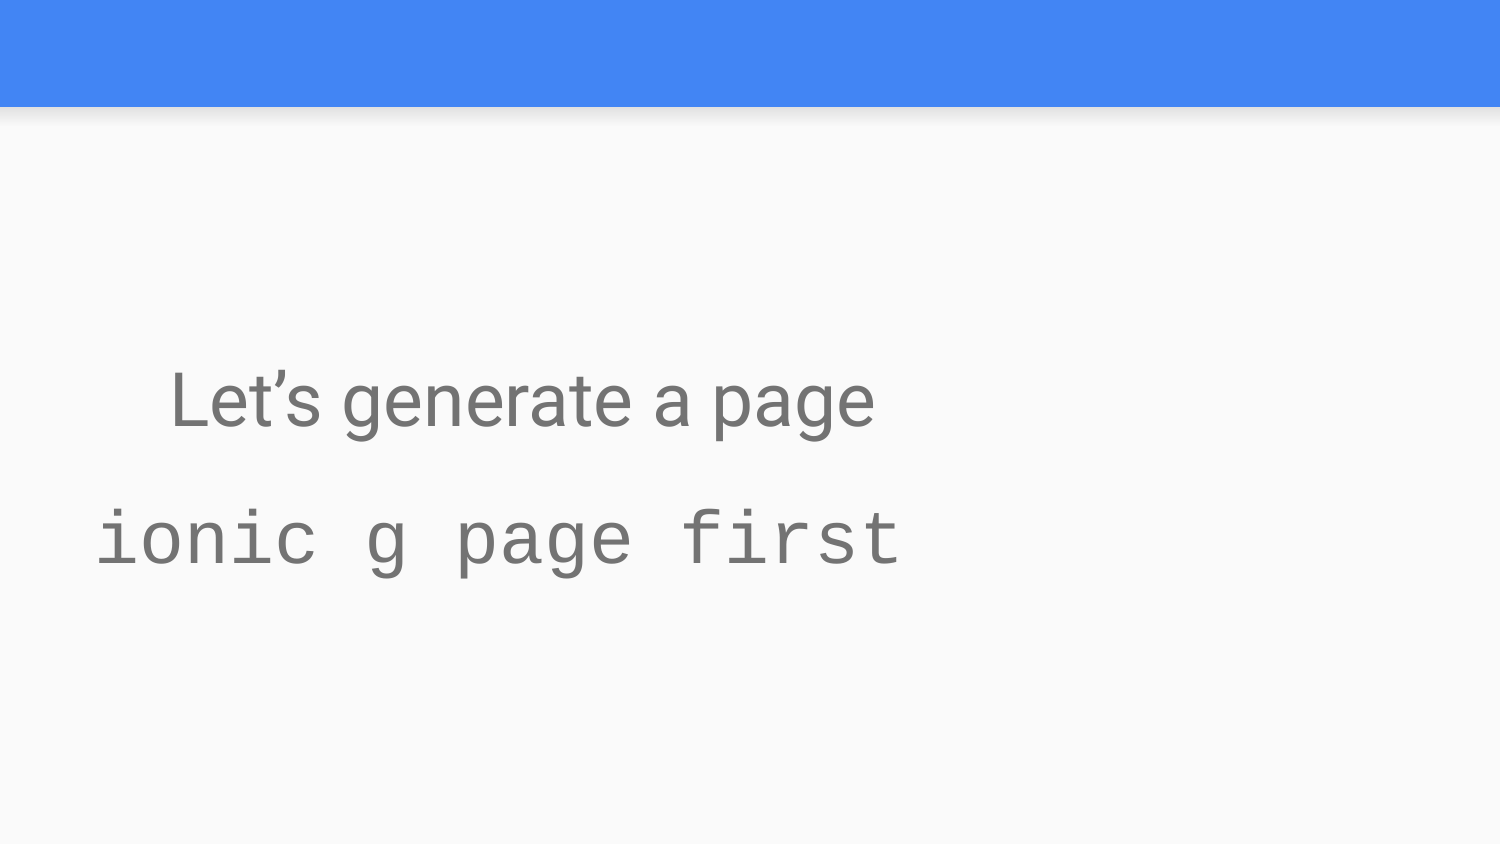

Let’s generate a page
ionic g page first